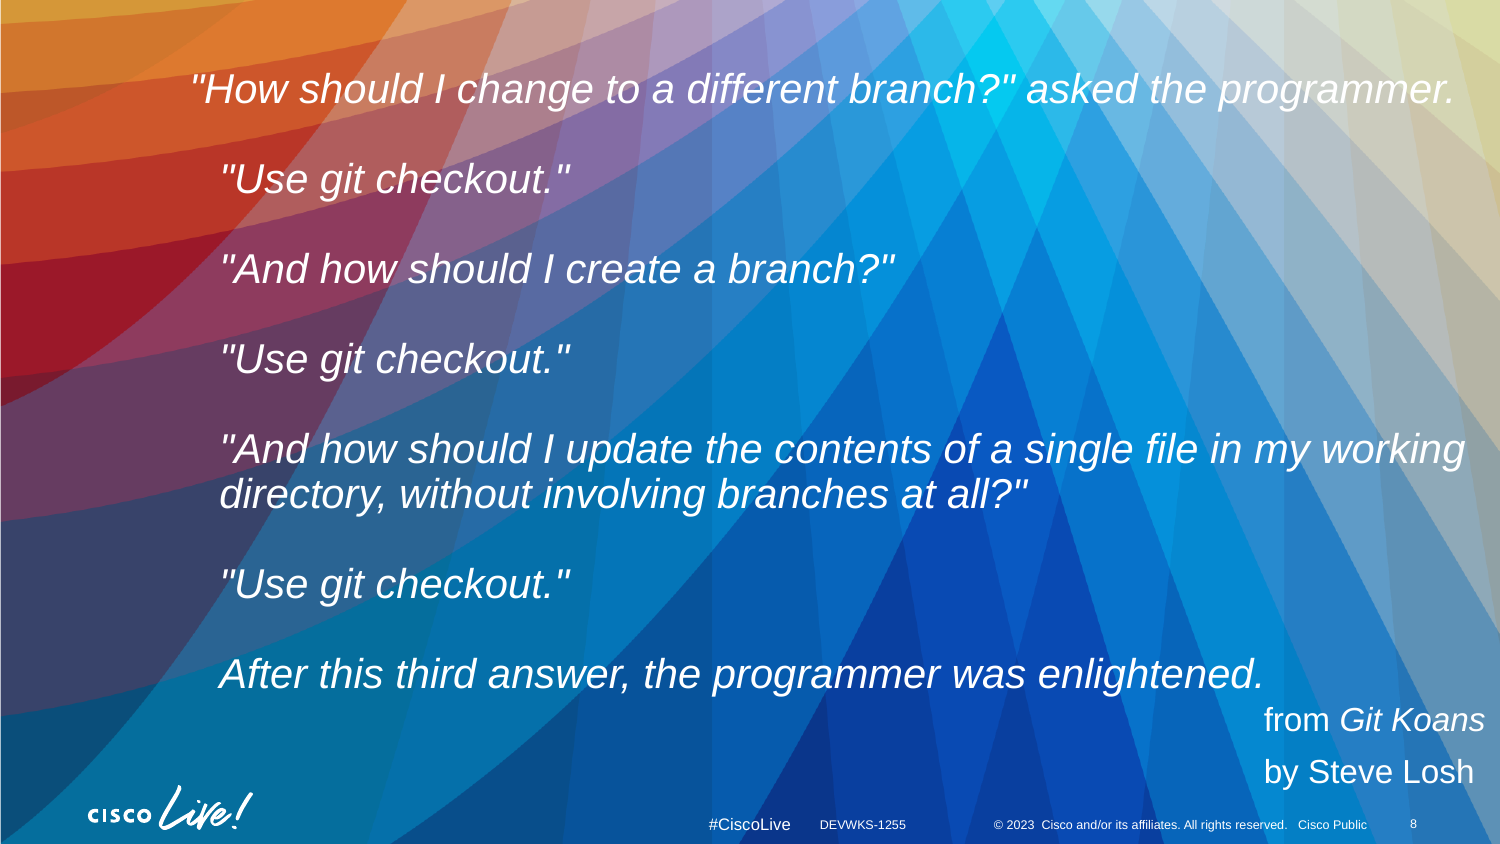

# "How should I change to a different branch?" asked the programmer. "Use git checkout." "And how should I create a branch?" "Use git checkout." "And how should I update the contents of a single file in my working directory, without involving branches at all?" "Use git checkout." After this third answer, the programmer was enlightened.
from Git Koans
by Steve Losh
8
DEVWKS-1255